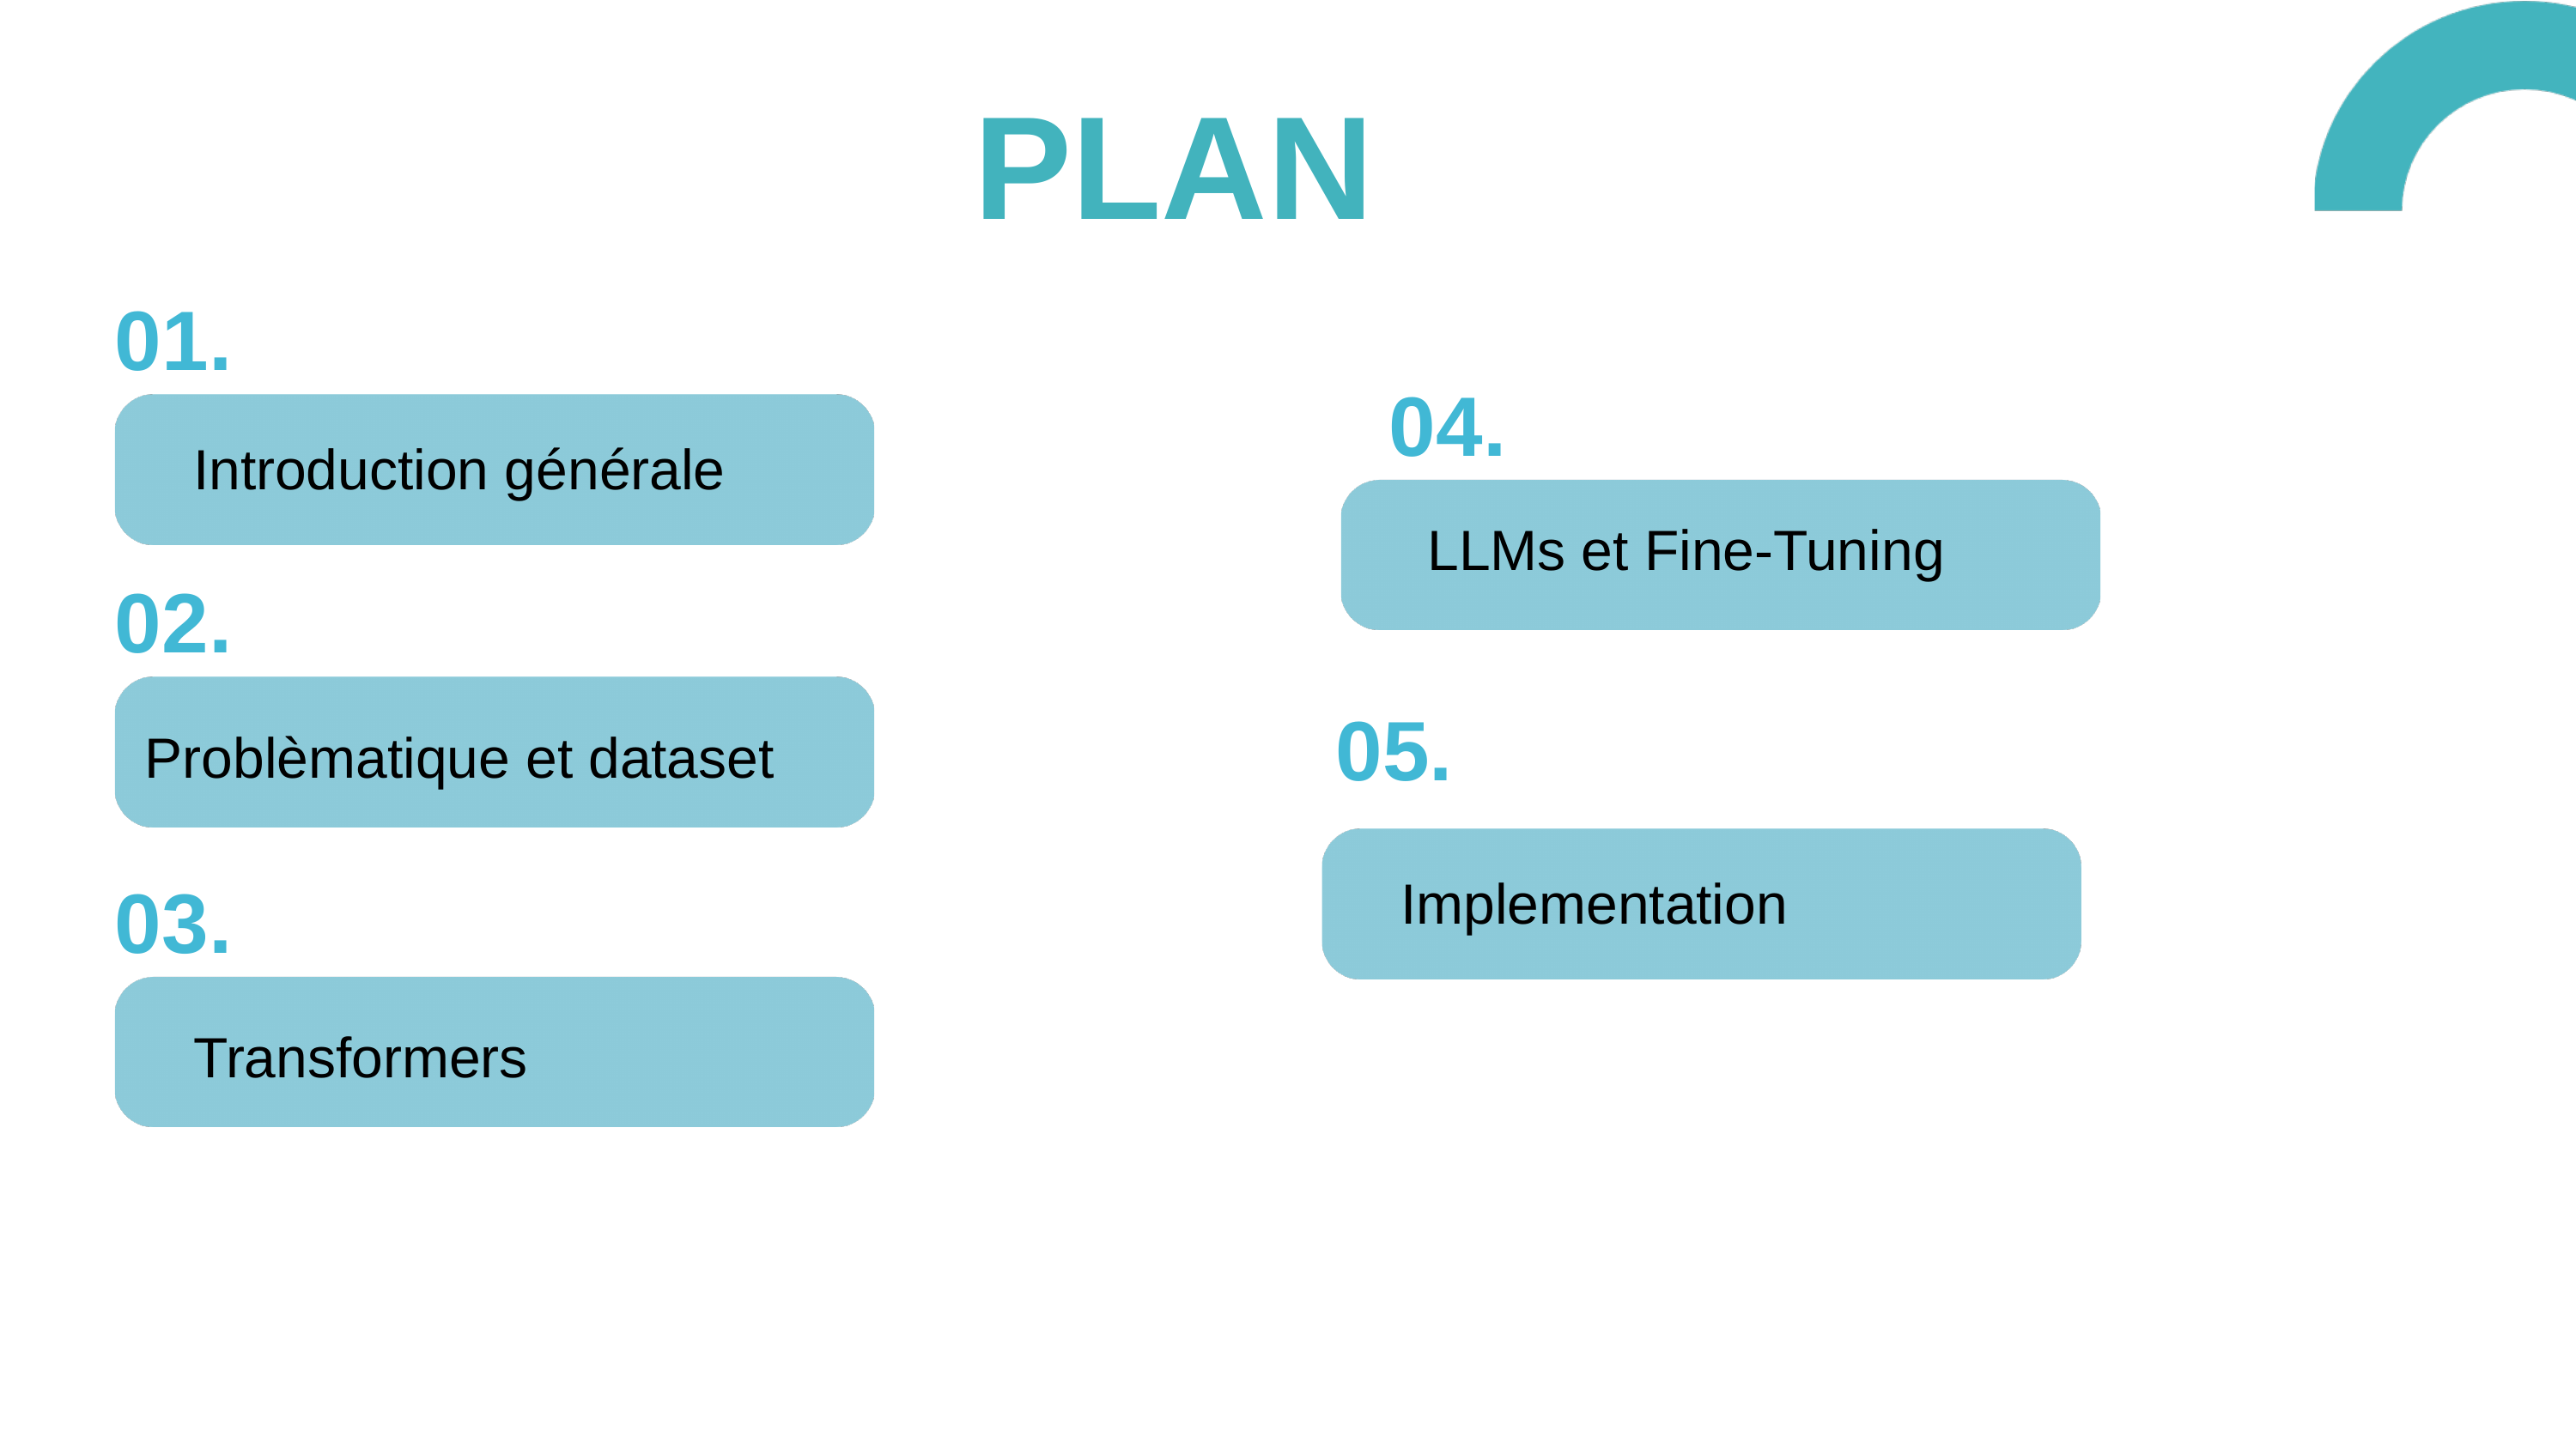

PLAN
01.

04.
Introduction générale

LLMs et Fine-Tuning
02.

05.
Problèmatique et dataset

Implementation
03.

Transformers